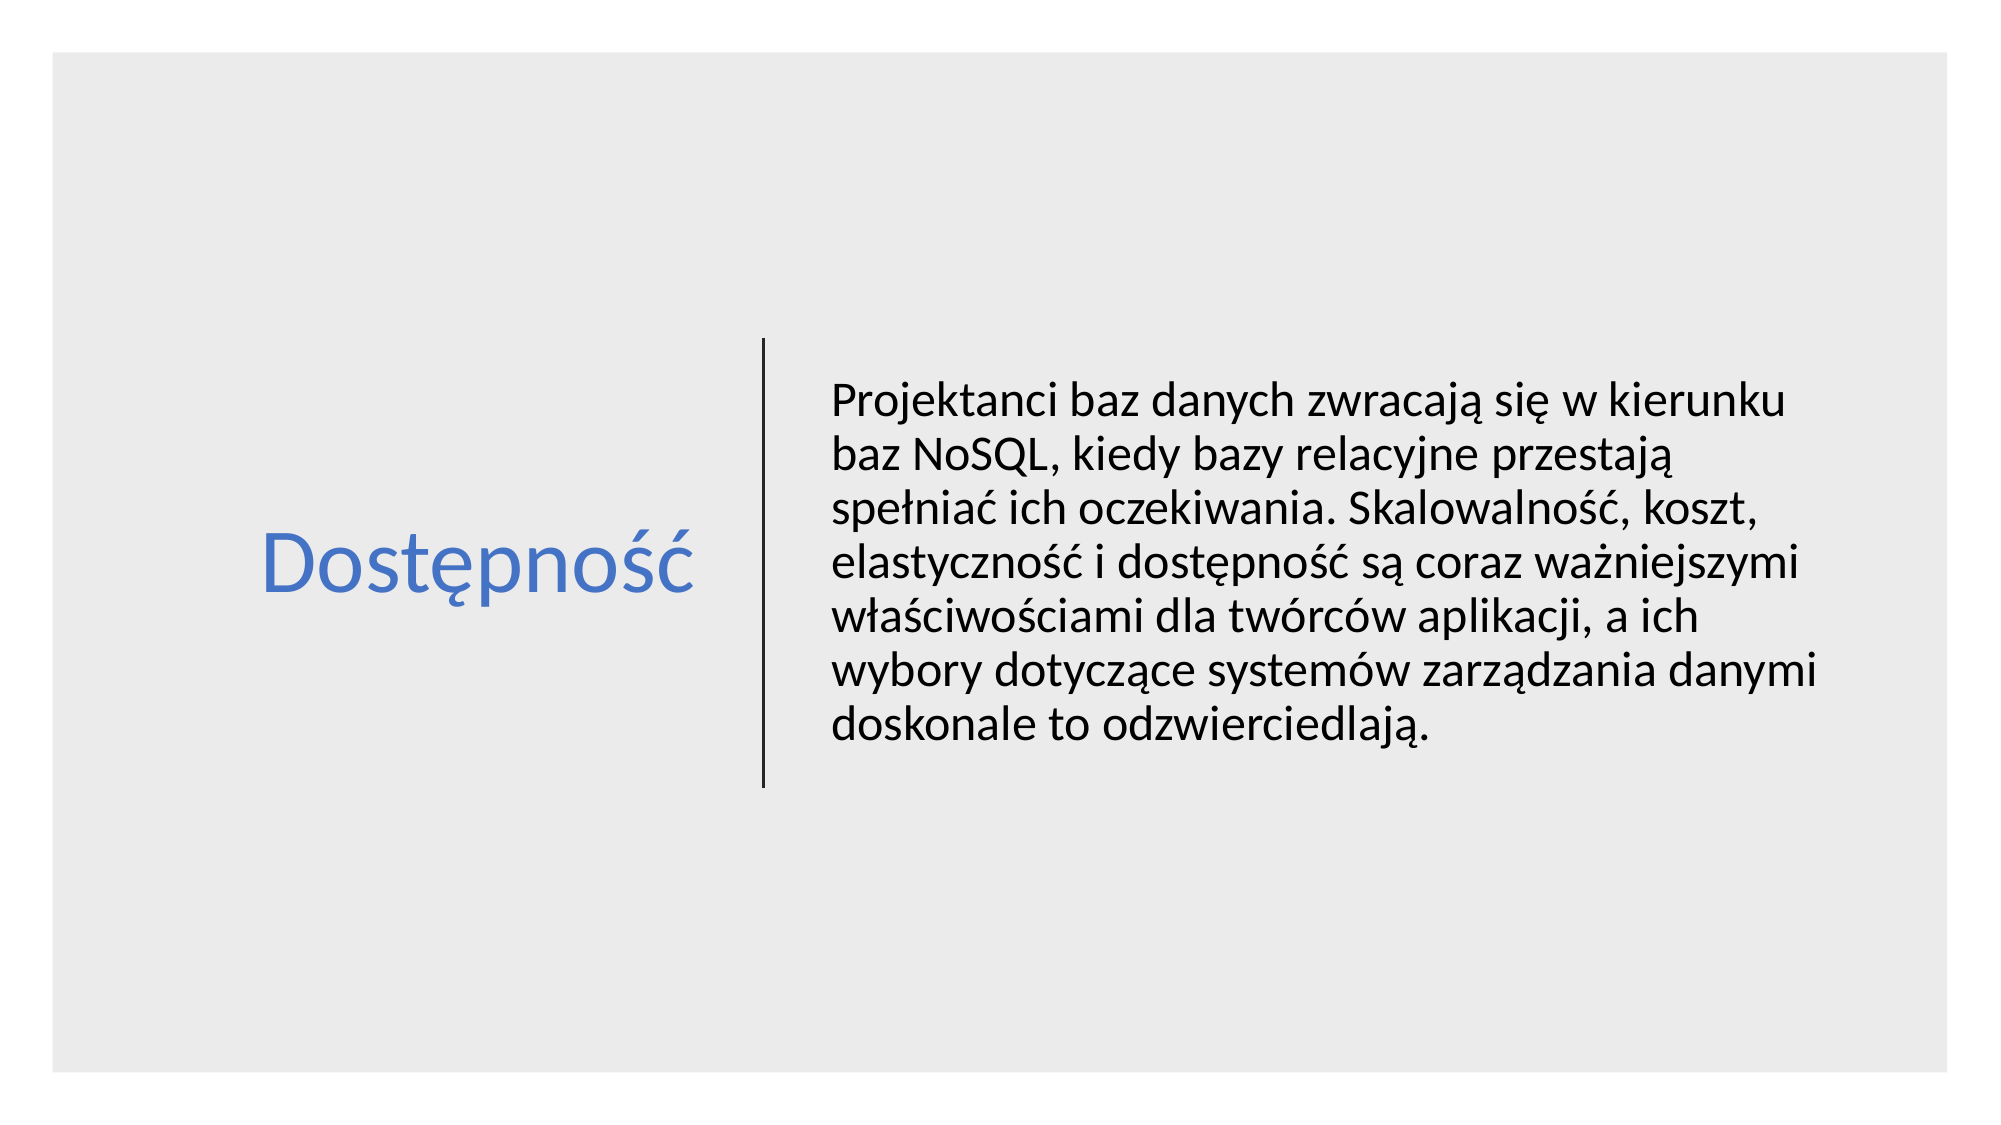

# Dostępność
Projektanci baz danych zwracają się w kierunku baz NoSQL, kiedy bazy relacyjne przestają spełniać ich oczekiwania. Skalowalność, koszt, elastyczność i dostępność są coraz ważniejszymi właściwościami dla twórców aplikacji, a ich wybory dotyczące systemów zarządzania danymi doskonale to odzwierciedlają.